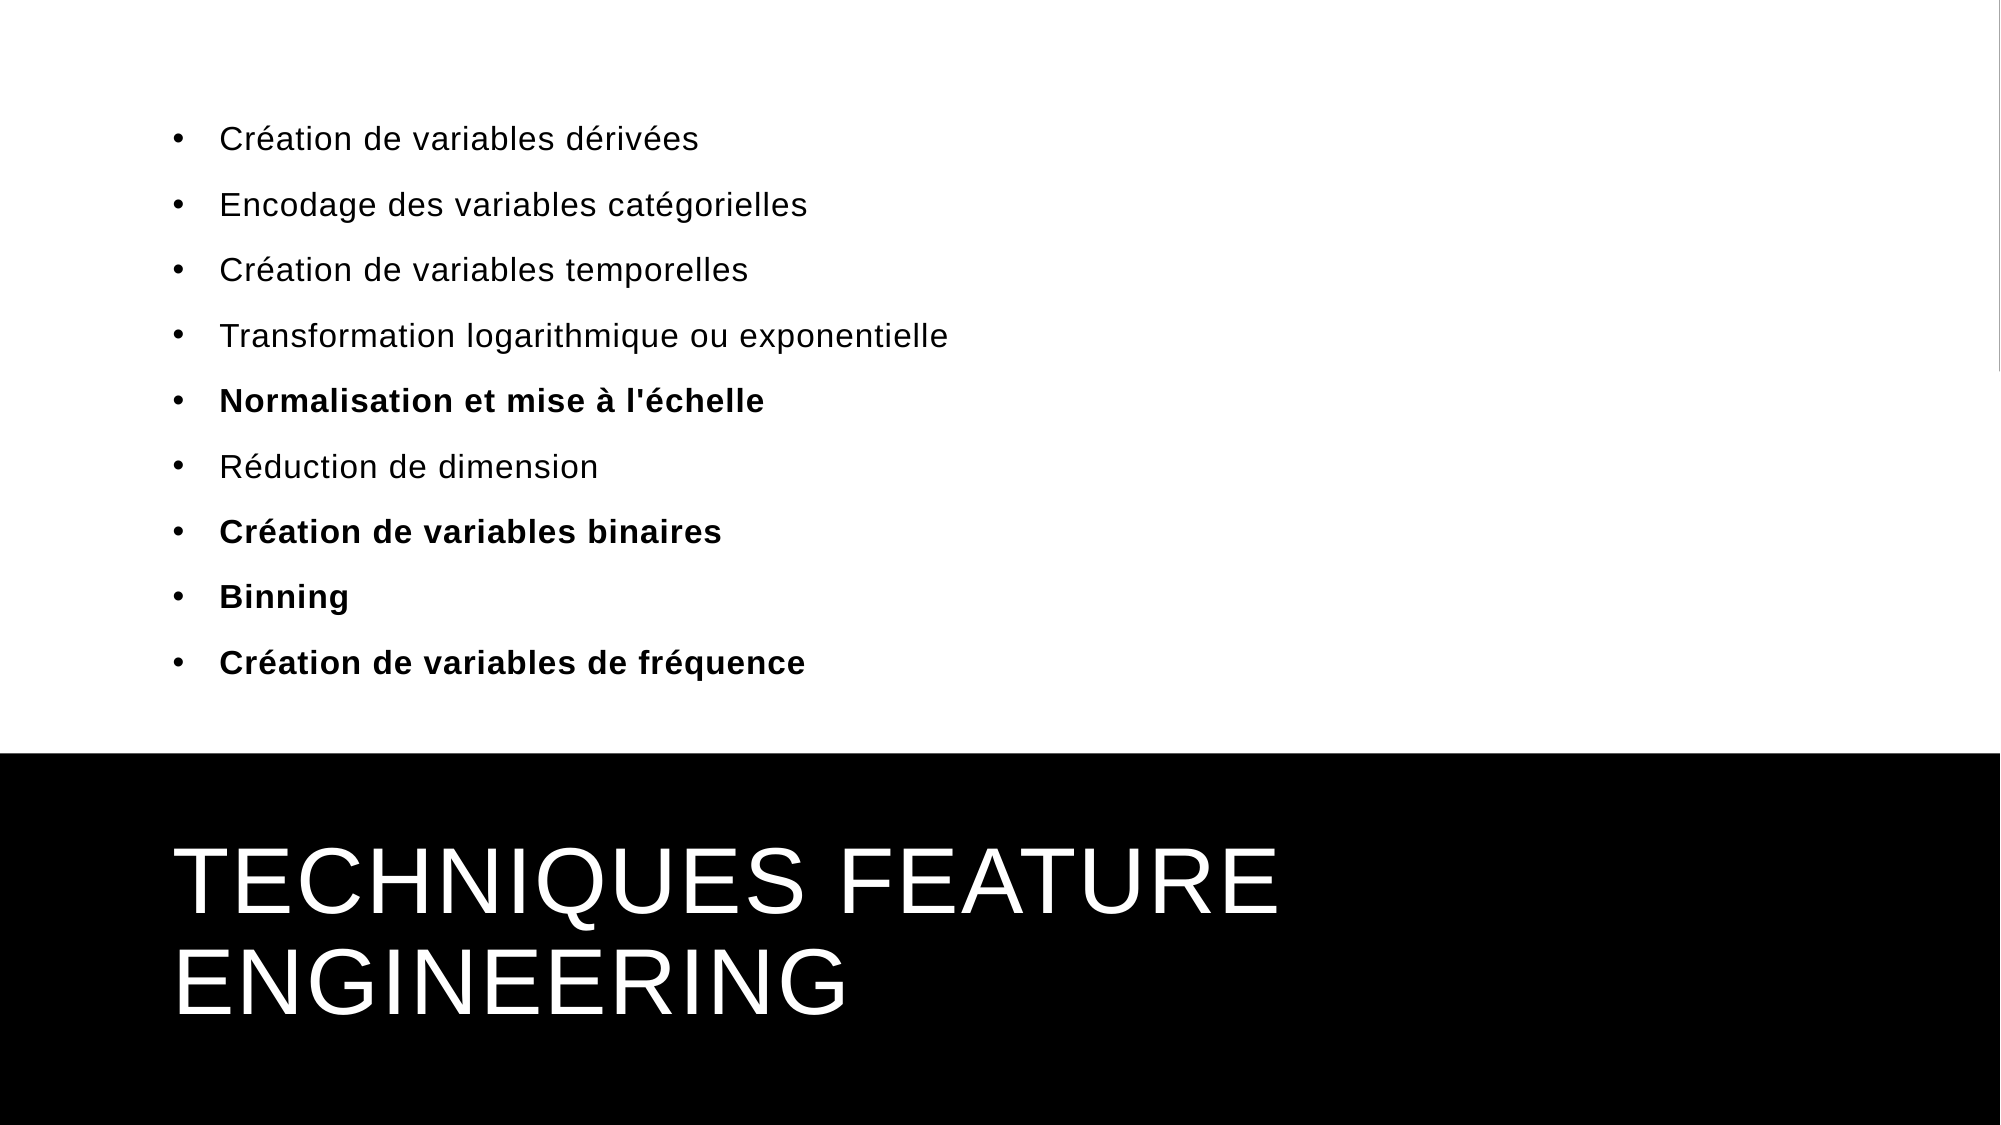

Création de variables dérivées
Encodage des variables catégorielles
Création de variables temporelles
Transformation logarithmique ou exponentielle
Normalisation et mise à l'échelle
Réduction de dimension
Création de variables binaires
Binning
Création de variables de fréquence

# techniques feature engineering